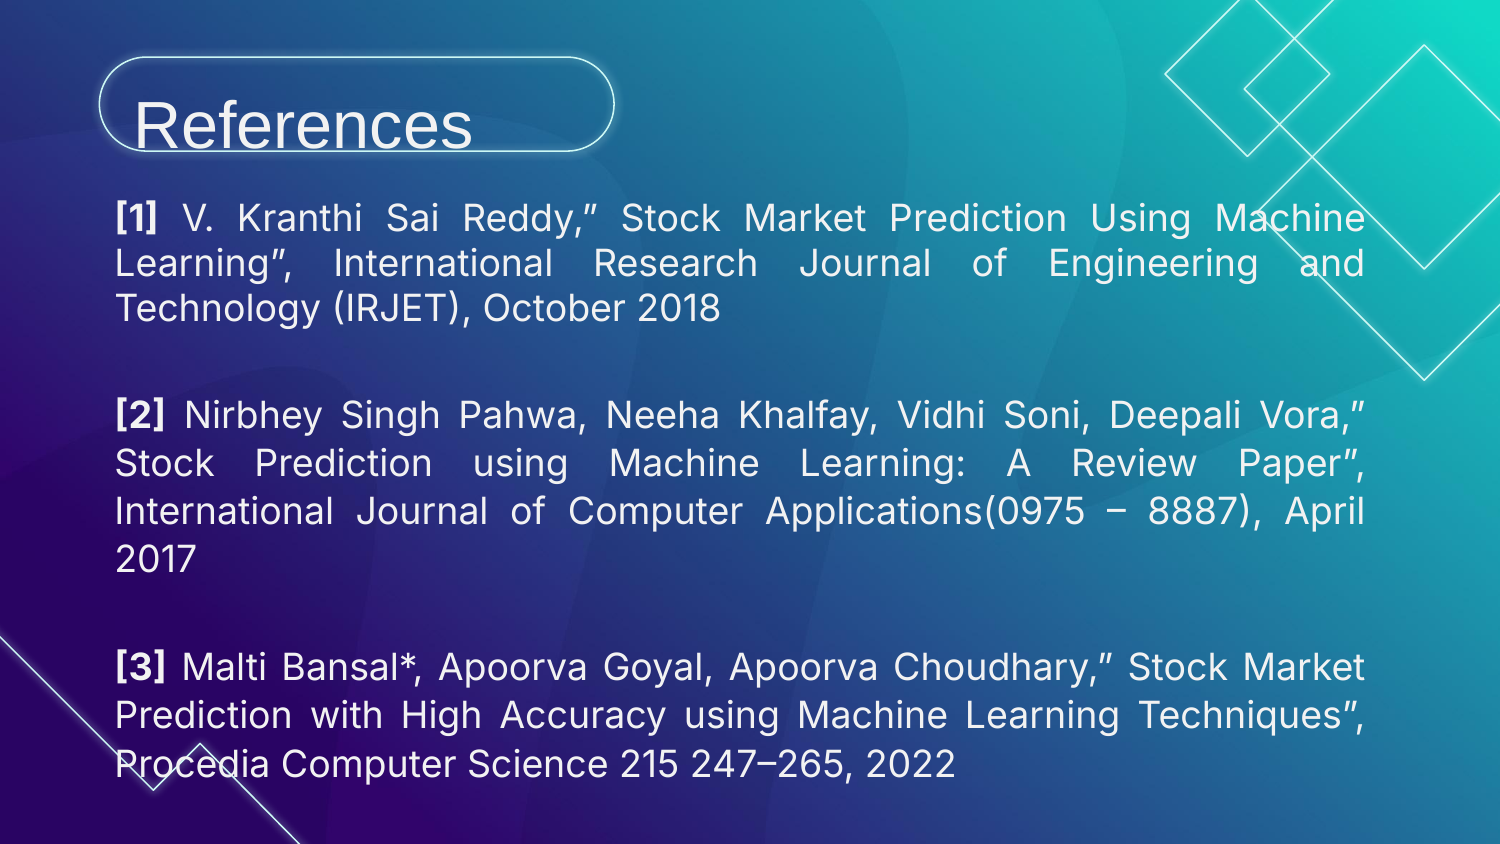

# References

[1] V. Kranthi Sai Reddy,” Stock Market Prediction Using Machine Learning”, International Research Journal of Engineering and Technology (IRJET), October 2018

[2] Nirbhey Singh Pahwa, Neeha Khalfay, Vidhi Soni, Deepali Vora,” Stock Prediction using Machine Learning: A Review Paper”, International Journal of Computer Applications(0975 – 8887), April 2017

[3] Malti Bansal*, Apoorva Goyal, Apoorva Choudhary,” Stock Market Prediction with High Accuracy using Machine Learning Techniques”, Procedia Computer Science 215 247–265, 2022